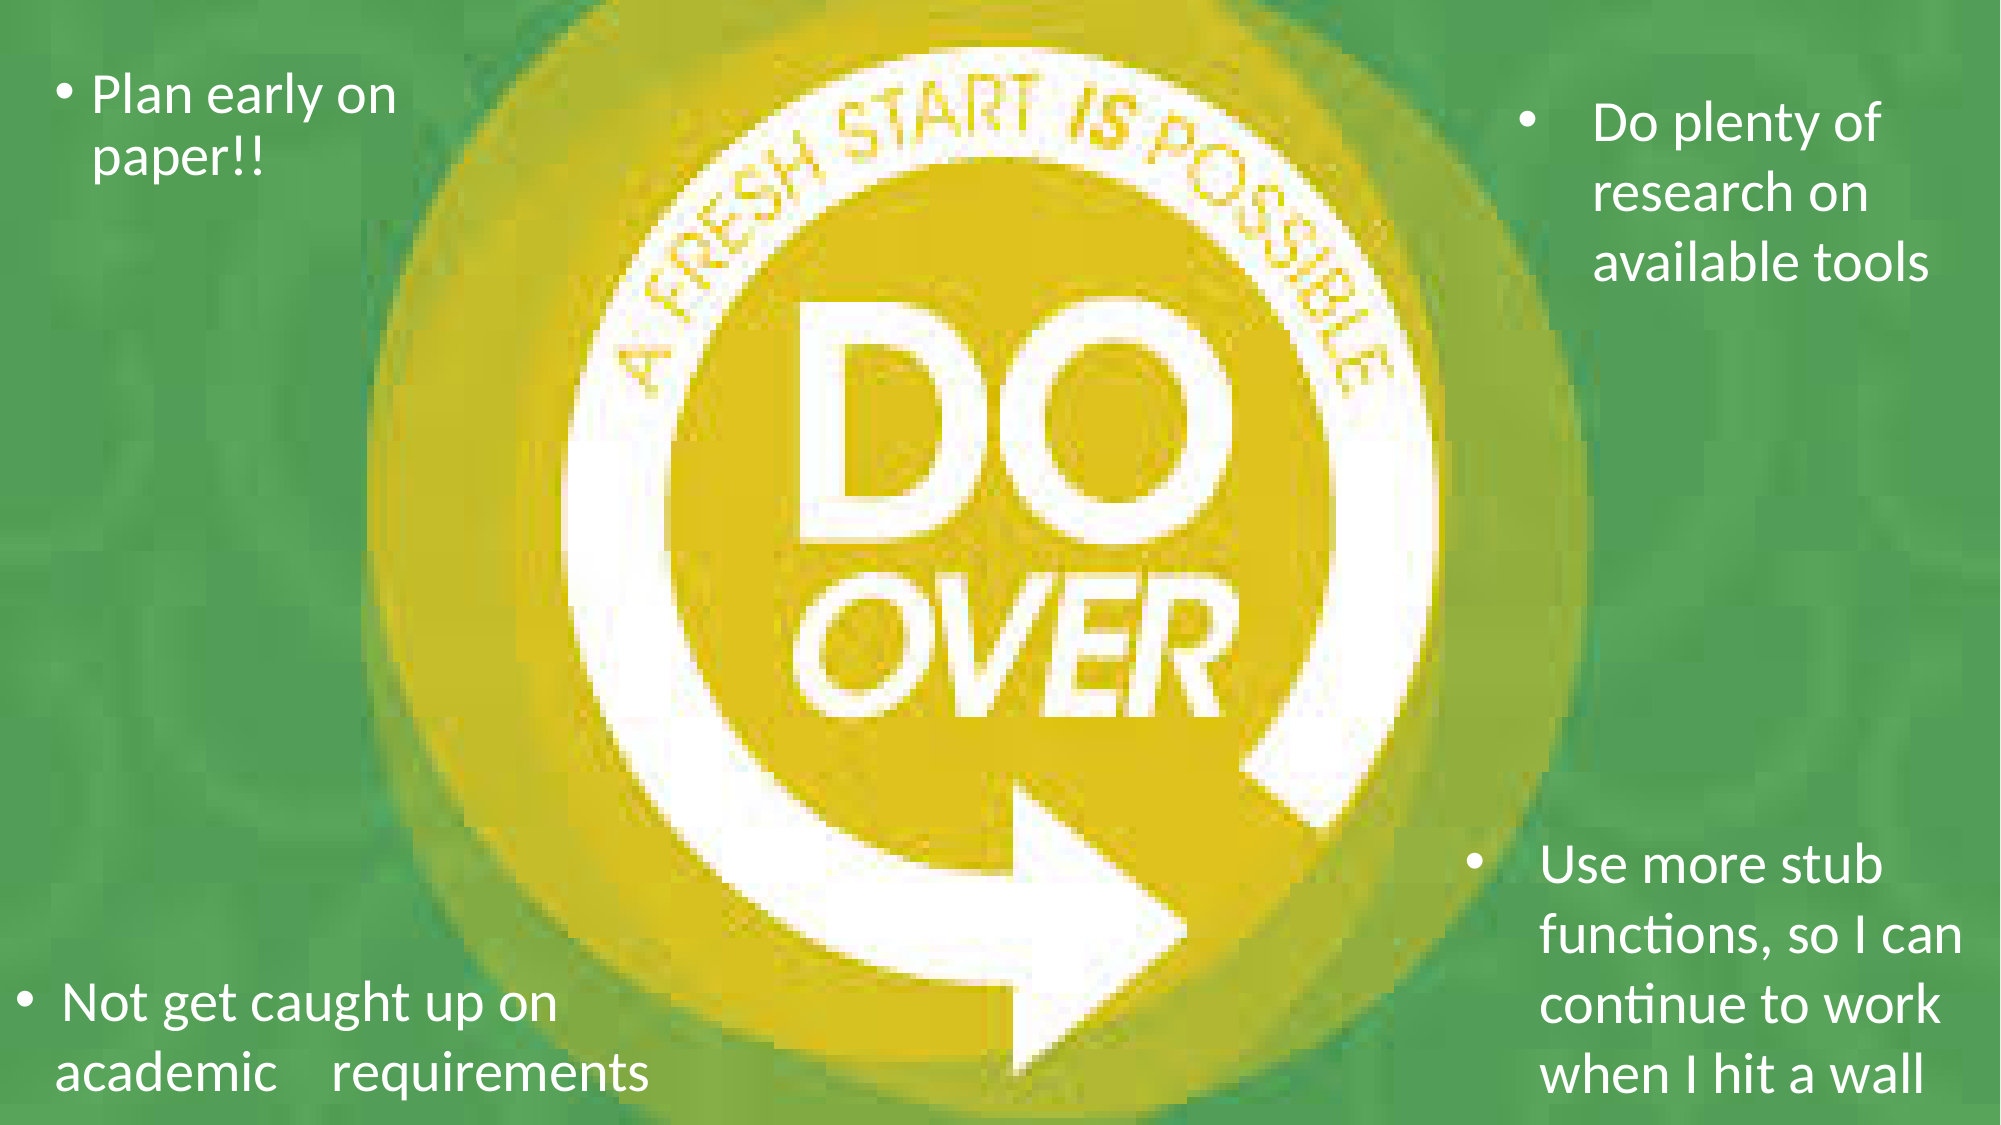

Plan early on paper!!

Do plenty of research on available tools

Use more stub functions, so I can continue to work when I hit a wall

Not get caught up on
   academic    requirements